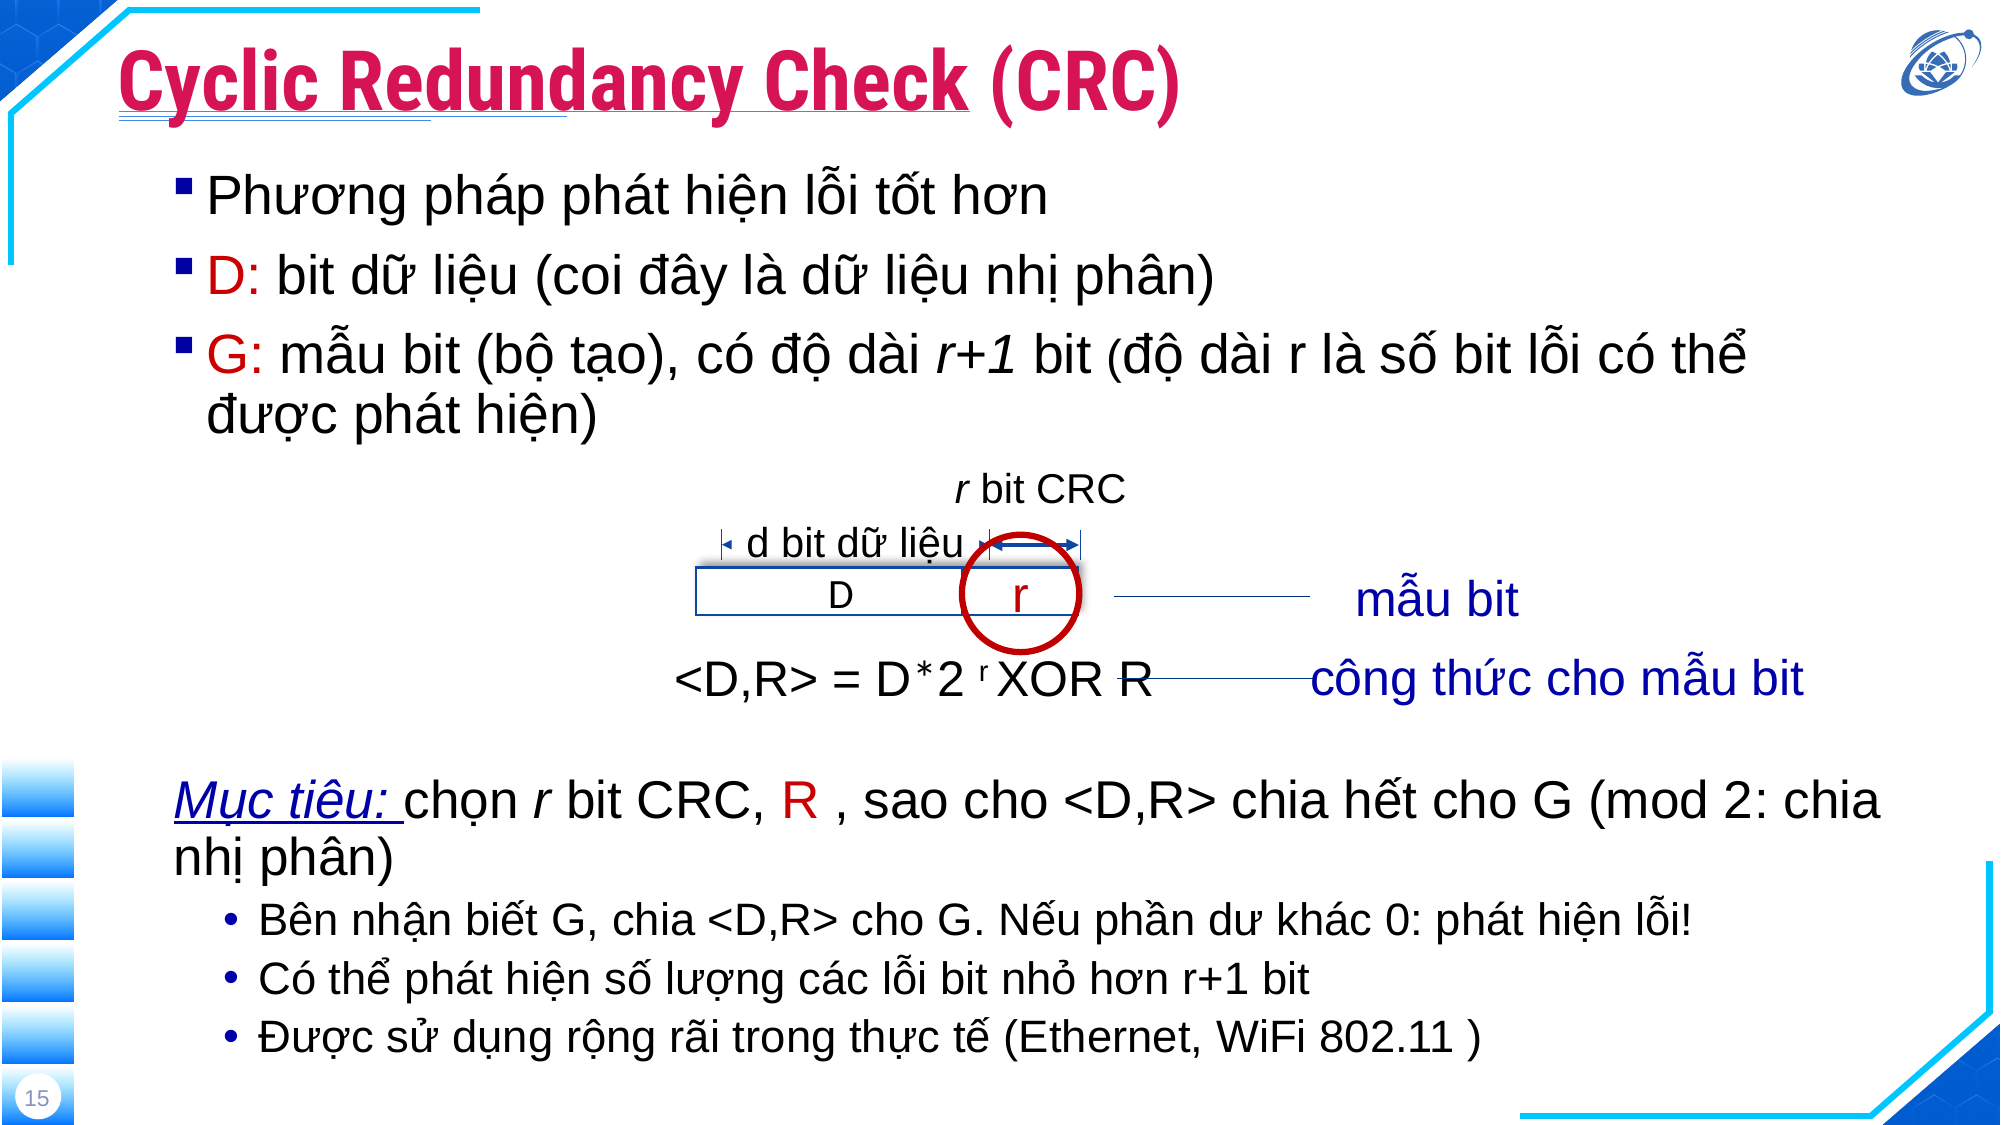

# Cyclic Redundancy Check (CRC)
Phương pháp phát hiện lỗi tốt hơn
D: bit dữ liệu (coi đây là dữ liệu nhị phân)
G: mẫu bit (bộ tạo), có độ dài r+1 bit (độ dài r là số bit lỗi có thể được phát hiện)

r bit CRC
d bit dữ liệu

r
D

mẫu bit
công thức cho mẫu bit
<D,R> = D*2 r XOR R

Mục tiêu: chọn r bit CRC, R , sao cho <D,R> chia hết cho G (mod 2: chia nhị phân)
Bên nhận biết G, chia <D,R> cho G. Nếu phần dư khác 0: phát hiện lỗi!
Có thể phát hiện số lượng các lỗi bit nhỏ hơn r+1 bit
Được sử dụng rộng rãi trong thực tế (Ethernet, WiFi 802.11 )
15